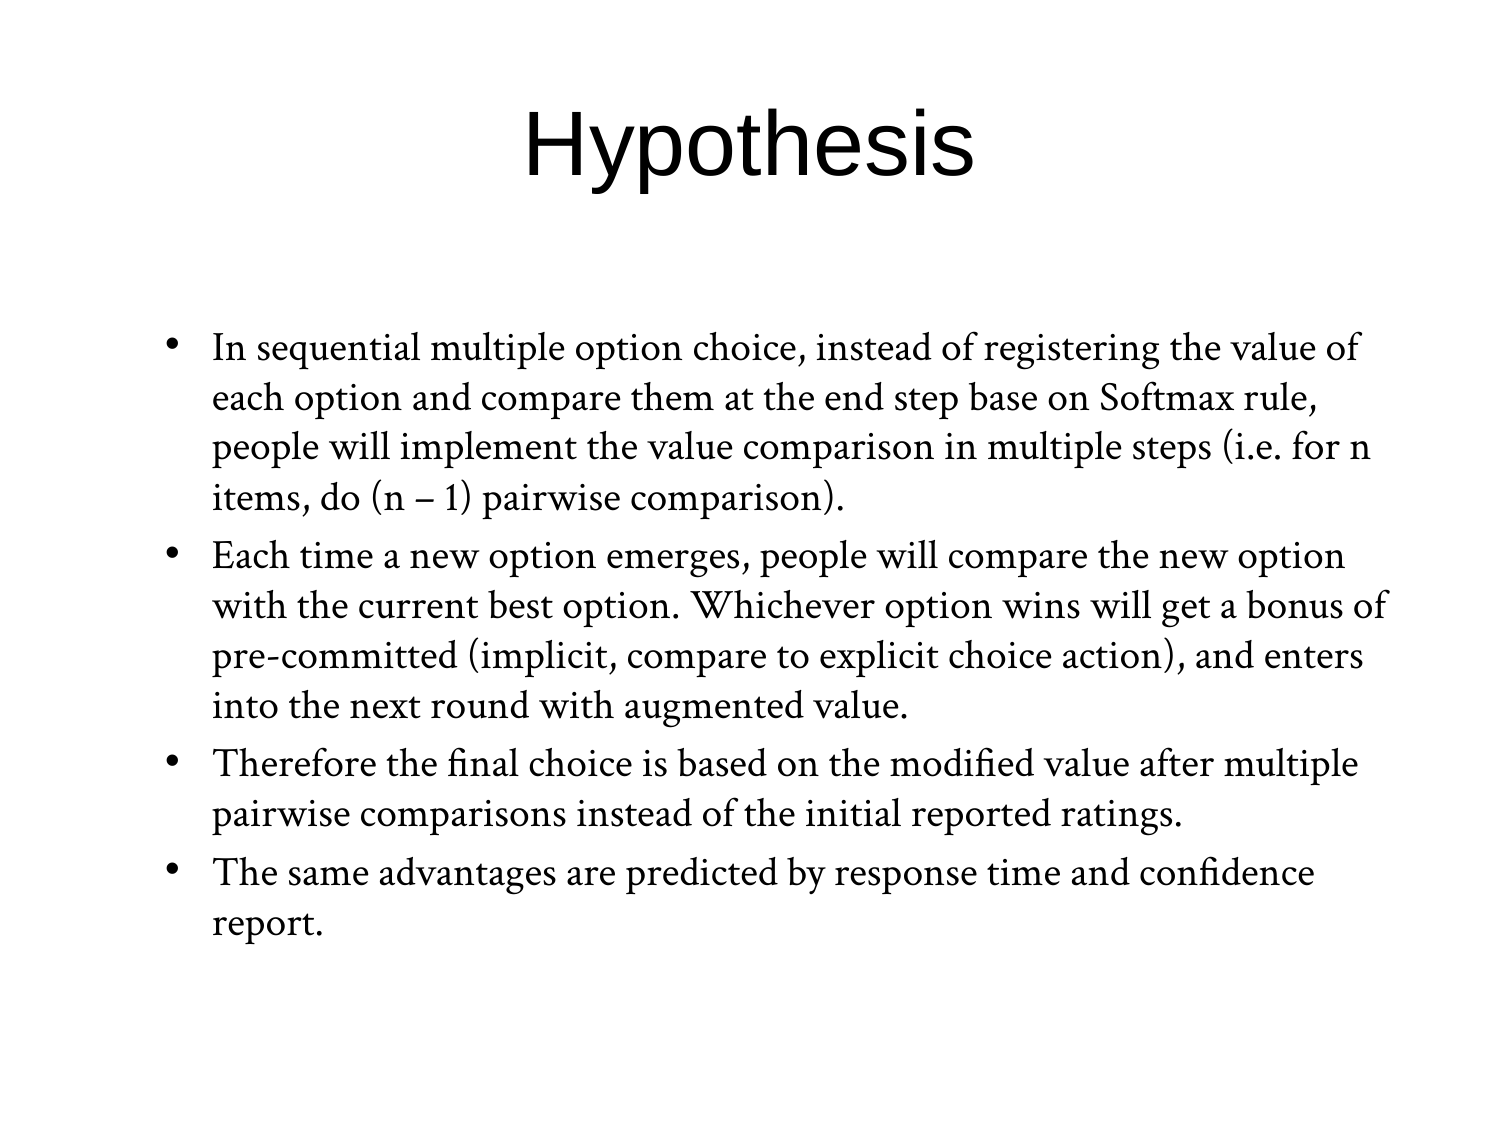

# Hypothesis

In sequential multiple option choice, instead of registering the value of each option and compare them at the end step base on Softmax rule, people will implement the value comparison in multiple steps (i.e. for n items, do (n – 1) pairwise comparison).
Each time a new option emerges, people will compare the new option with the current best option. Whichever option wins will get a bonus of pre-committed (implicit, compare to explicit choice action), and enters into the next round with augmented value.
Therefore the final choice is based on the modified value after multiple pairwise comparisons instead of the initial reported ratings.
The same advantages are predicted by response time and confidence report.